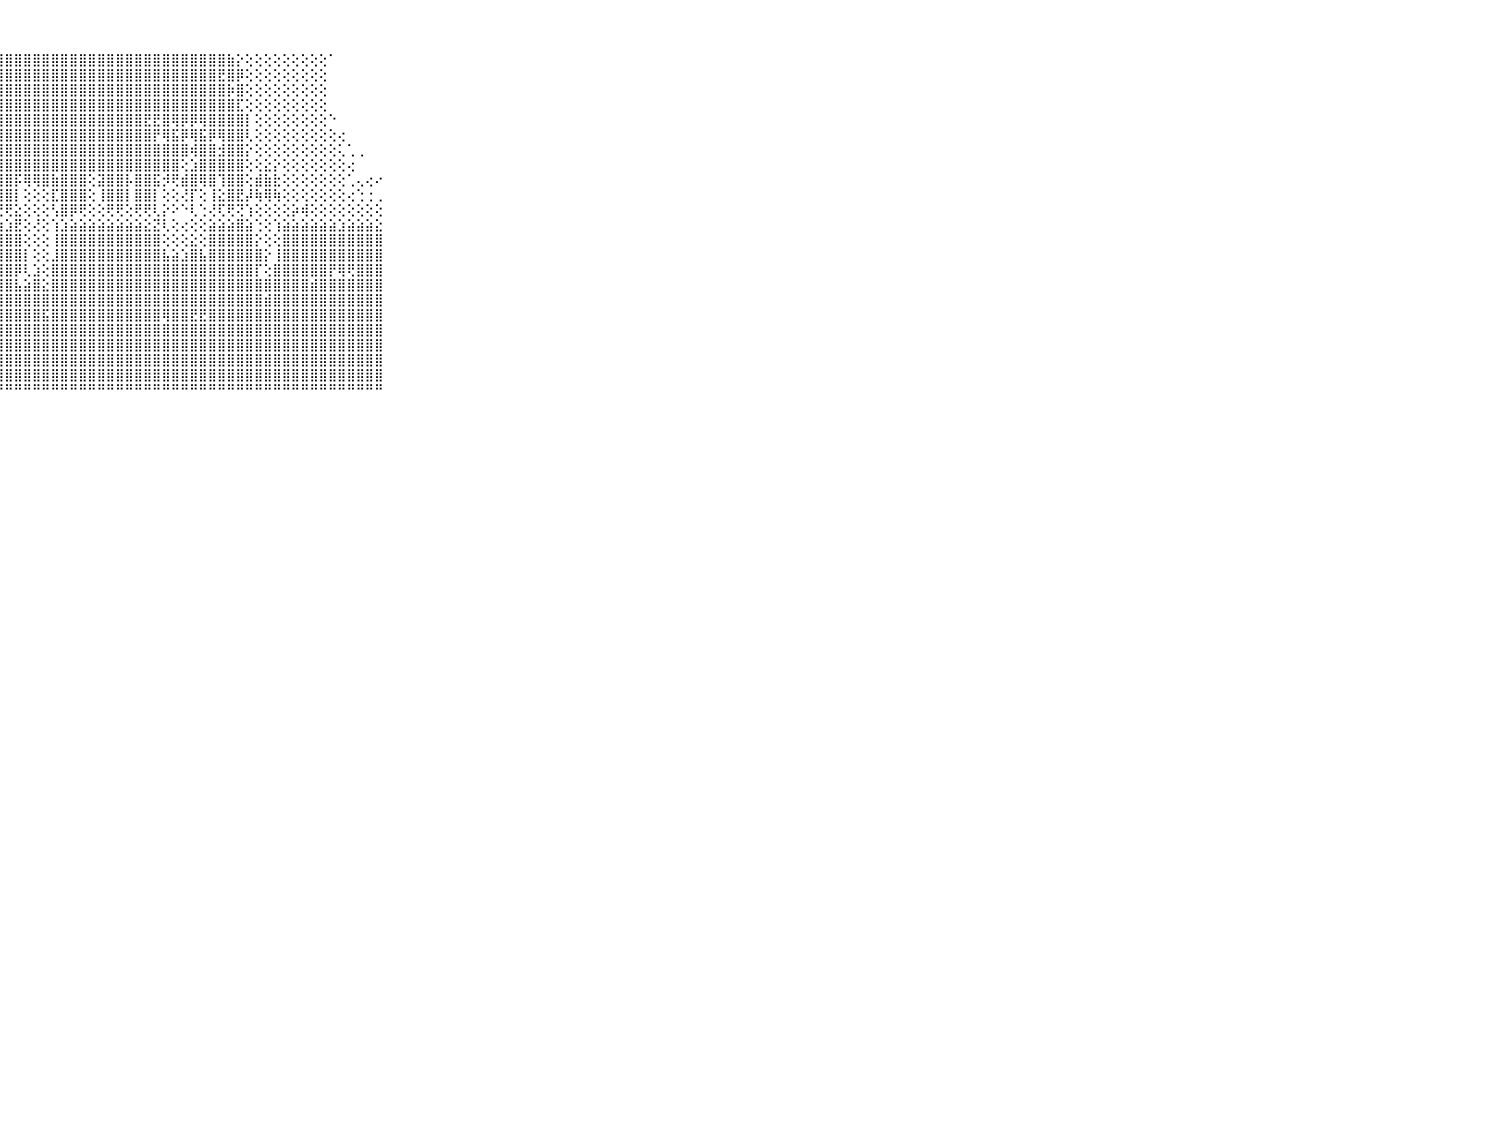

⠀⠀⠀⠀⠀⠀⠀⠀⠀⠀⠀⣿⣿⣿⣿⣿⣿⣿⣿⣿⣿⣿⣿⣿⣿⣿⣿⣿⣿⣿⣿⣿⣿⣿⣿⣿⣿⣿⣿⣿⣿⣿⣿⣿⣿⣿⣿⣿⣿⣿⣿⣿⣷⡕⢕⢕⢕⢕⢕⢕⢕⢕⢕⠁⠀⠀⠀⠀⠀⠀⠀⠀⠀⠀⠀⠀⠀⠀⠀⠀⠀
⠀⠀⠀⠀⠀⠀⠀⠀⠀⠀⠀⣿⣿⣿⣿⣿⣿⣿⣿⣿⣿⣿⣿⣿⣿⣿⣿⣿⣿⣿⣿⣿⣿⣿⣿⣿⣿⣿⣿⣿⣿⣿⣿⣿⣿⣿⣿⣿⣿⣿⣿⣟⣿⡿⢕⢕⢕⢕⢕⢕⢕⢕⢕⠀⠀⠀⠀⠀⠀⠀⠀⠀⠀⠀⠀⠀⠀⠀⠀⠀⠀
⠀⠀⠀⠀⠀⠀⠀⠀⠀⠀⠀⣿⣿⣿⣿⣿⣿⣿⣿⣿⣿⣿⣿⣿⣿⣿⣿⣿⣿⣿⣿⣿⣿⣿⣿⣿⣿⣿⣿⣿⣿⣿⣿⣿⣿⣿⣿⣿⣿⣿⣿⣿⡷⣿⢕⢕⢕⢕⢕⢕⢕⢕⢕⠀⠀⠀⠀⠀⠀⠀⠀⠀⠀⠀⠀⠀⠀⠀⠀⠀⠀
⠀⠀⠀⠀⠀⠀⠀⠀⠀⠀⠀⣿⣿⣿⣿⣿⣯⡿⣿⣿⣿⣿⣿⣿⣿⣿⣿⣿⣿⣿⣿⣿⣿⣿⣿⣿⣿⣿⣿⣿⣿⣿⣿⣿⣿⣿⣿⣿⣿⣿⣿⣿⣿⣏⢕⢕⢕⢕⢕⢕⢕⢕⢕⠀⠀⠀⠀⠀⠀⠀⠀⠀⠀⠀⠀⠀⠀⠀⠀⠀⠀
⠀⠀⠀⠀⠀⠀⠀⠀⠀⠀⠀⣱⣿⣿⣯⣹⣻⣿⣿⣿⣿⣿⣿⣿⣿⣿⣿⣿⣿⣿⣿⣿⣿⣿⣿⣿⣿⣿⣿⣿⣿⣿⣿⣟⣟⣿⢿⡿⡿⢿⣿⣿⣿⣿⡇⢕⢕⢕⢕⢕⢕⢕⢕⠑⠀⠀⠀⠀⠀⠀⠀⠀⠀⠀⠀⠀⠀⠀⠀⠀⠀
⠀⠀⠀⠀⠀⠀⠀⠀⠀⠀⠀⣿⣿⣿⣿⣿⣿⣿⣿⣿⣿⣿⣿⣿⣿⣿⣿⣿⣿⣿⣿⣿⣿⣿⣿⣿⣿⣿⣿⣿⣿⣿⣿⣿⡟⢿⣯⡿⢿⣯⡿⢿⣿⣿⢇⢕⢕⢕⢕⢕⢕⢕⢕⢕⢔⠀⠀⠀⠀⠀⠀⠀⠀⠀⠀⠀⠀⠀⠀⠀⠀
⠀⠀⠀⠀⠀⠀⠀⠀⠀⠀⠀⣿⣿⣿⣿⣿⣿⣿⣿⣿⣿⣿⣿⣿⣿⣿⣿⣿⣿⣿⣿⣿⣿⣿⣿⣿⣿⣿⣿⣿⣿⣿⣿⣿⣿⣿⣿⣿⢾⣿⣿⣺⣿⣿⡕⢕⢕⢕⢕⢕⢕⢕⢕⢕⢅⢁⢀⠀⠀⠀⠀⠀⠀⠀⠀⠀⠀⠀⠀⠀⠀
⠀⠀⠀⠀⠀⠀⠀⠀⠀⠀⠀⢿⣿⣿⣿⡿⣿⣿⣿⣿⢿⣿⣿⣿⡿⣿⣿⣿⣿⣿⣿⣿⣿⣿⣿⣿⣿⣿⣿⣿⣿⣿⣿⣿⣿⣿⣿⢕⣱⣿⣿⣿⣿⣿⢕⢕⣕⡕⢕⢕⢕⢕⢕⢕⢕⢔⠀⠀⠀⠀⠀⠀⠀⠀⠀⠀⠀⠀⠀⠀⠀
⠀⠀⠀⠀⠀⠀⠀⠀⠀⠀⠀⣼⣿⣿⣿⣿⣿⣿⣿⣿⣿⣿⣿⣿⡏⢹⣿⣿⣿⡯⢿⢿⣿⣷⣿⣿⣿⢕⣽⣿⣿⡧⣿⣿⣯⡺⢟⣾⣿⢿⣿⢹⣿⣿⢕⣾⣷⣗⢕⢕⢕⢕⢕⢕⢕⢁⢄⢔⠔⠀⠀⠀⠀⠀⠀⠀⠀⠀⠀⠀⠀
⠀⠀⠀⠀⠀⠀⠀⠀⠀⠀⠀⣿⣿⣿⣿⢯⣿⣿⣿⣿⢿⣿⣿⣿⢕⢜⣿⣿⣿⡇⢕⢕⢕⣏⣿⣿⣿⢕⢸⣿⣿⡇⣿⣿⡇⢕⢕⢜⡏⢕⢸⣕⣿⣟⡼⢷⢿⢷⢕⢕⢕⢕⢕⢕⢕⢔⢑⢐⢀⠀⠀⠀⠀⠀⠀⠀⠀⠀⠀⠀⠀
⠀⠀⠀⠀⠀⠀⠀⠀⠀⠀⠀⢜⢏⢟⢗⢕⢝⢝⢝⢝⢜⢟⢟⢟⢕⢕⢟⢟⢟⣕⢕⢕⢕⢣⣿⡿⢟⢕⢕⢟⢟⢕⢟⢟⢇⡕⠕⠑⢇⢑⢜⢏⢟⢝⢱⢕⢕⢕⢕⡵⢾⢕⢕⢕⢕⢕⢕⢕⢕⠀⠀⠀⠀⠀⠀⠀⠀⠀⠀⠀⠀
⠀⠀⠀⠀⠀⠀⠀⠀⠀⠀⠀⣵⣵⣵⣵⣵⣵⣵⣵⣵⣵⣕⣕⣕⣱⣵⣵⣵⣱⣟⢕⢜⢕⢱⣱⣵⣵⣵⣵⣵⣵⣵⣵⣕⣝⢇⢕⢔⢕⢕⣵⣵⣵⣿⣵⢑⢕⢱⣵⣵⣵⣵⣵⣵⣱⣵⣵⣵⣕⠀⠀⠀⠀⠀⠀⠀⠀⠀⠀⠀⠀
⠀⠀⠀⠀⠀⠀⠀⠀⠀⠀⠀⣿⣿⣿⣿⣿⣿⣿⣿⣿⣿⣿⣿⣿⣿⣿⣿⣿⣿⣿⢕⢕⢕⢸⣿⣿⣿⣿⣿⣿⣿⣿⣿⣿⣿⢕⢕⢕⣕⢕⣿⣿⣿⣿⣿⡕⢕⢕⣿⣿⣿⣿⣿⣿⣿⣿⣿⣿⣿⠀⠀⠀⠀⠀⠀⠀⠀⠀⠀⠀⠀
⠀⠀⠀⠀⠀⠀⠀⠀⠀⠀⠀⣿⣿⣿⣿⣿⣿⣿⣿⣿⣿⣿⣿⣿⣿⣿⣿⣿⣿⣿⡇⢕⢕⣸⣿⣿⣿⣿⣿⣿⣿⣿⣿⣿⣿⣧⣵⣱⣿⣧⣿⣿⣿⣿⣿⣿⡕⢸⣿⣿⣿⣿⣿⣿⣿⣿⣿⣿⣿⠀⠀⠀⠀⠀⠀⠀⠀⠀⠀⠀⠀
⠀⠀⠀⠀⠀⠀⠀⠀⠀⠀⠀⣿⣿⣿⣿⣿⣿⣿⣿⣿⣿⣿⣿⣿⣿⣿⣿⣿⣿⡿⢇⣱⢕⣿⣿⣿⣿⣿⣿⣿⣿⣿⣿⣿⣿⣿⣿⣿⣿⣿⣿⣿⣿⣿⣿⡏⢕⣿⣿⣿⣿⣿⣿⡟⢿⢟⣿⣿⣿⠀⠀⠀⠀⠀⠀⠀⠀⠀⠀⠀⠀
⠀⠀⠀⠀⠀⠀⠀⠀⠀⠀⠀⣿⣿⣿⣿⣿⣿⣿⣿⣿⣿⣿⣿⣿⣿⣿⣿⣿⣿⣧⣵⣿⣕⣿⣿⣿⣿⣿⣿⣿⣿⣿⣿⣿⣿⣿⣿⣿⣿⣿⣿⣿⣿⣿⣿⣿⣿⣿⣿⣿⣿⣾⣿⣿⣿⣿⣿⣿⣿⠀⠀⠀⠀⠀⠀⠀⠀⠀⠀⠀⠀
⠀⠀⠀⠀⠀⠀⠀⠀⠀⠀⠀⣿⣿⣿⣿⣿⣿⣿⣿⣿⣿⣿⣿⣿⣿⣿⣿⣿⣿⣿⣿⣿⣿⣿⣿⣿⣿⣿⣿⣿⣿⣿⣿⣿⣿⣿⣿⣿⣿⣿⣿⣿⣿⣿⣿⣿⣾⣿⣿⣿⣿⣿⣿⣿⣿⣿⣿⣿⣿⠀⠀⠀⠀⠀⠀⠀⠀⠀⠀⠀⠀
⠀⠀⠀⠀⠀⠀⠀⠀⠀⠀⠀⣿⣿⣿⣿⣿⣿⣿⣿⣿⣿⣿⣿⣿⣿⣿⣿⣿⣿⣿⣿⣿⣯⣿⣿⣿⣿⣿⣿⣿⣿⣿⣿⣿⣿⢿⣿⣿⣟⣟⣿⣿⣿⣿⣿⣿⣿⣿⣿⣿⣿⣿⣿⣿⣿⣿⣿⣿⣿⠀⠀⠀⠀⠀⠀⠀⠀⠀⠀⠀⠀
⠀⠀⠀⠀⠀⠀⠀⠀⠀⠀⠀⣿⣿⣿⣿⣿⣿⣿⣿⣿⣿⣿⣿⣿⣿⣿⣿⣿⣿⣿⣿⣿⣿⣿⣿⣿⣿⣿⣿⣿⣿⣿⣿⣿⣿⣿⣿⣿⣿⣿⣿⣿⣿⣿⣿⣿⣿⣿⣿⣿⣿⣿⣿⣿⣿⣿⣿⣿⣿⠀⠀⠀⠀⠀⠀⠀⠀⠀⠀⠀⠀
⠀⠀⠀⠀⠀⠀⠀⠀⠀⠀⠀⣿⣿⣿⣿⣿⣿⣿⣿⣿⣿⣿⣿⣿⣿⣿⣿⣿⣿⣿⣿⣿⣿⣿⣿⣿⣿⣿⣿⣿⣿⣿⣿⣿⣿⣿⣿⣿⣿⣿⣿⣿⣿⣿⣿⣿⣿⣿⣿⣿⣿⣿⣿⣿⣿⣿⣿⣿⣿⠀⠀⠀⠀⠀⠀⠀⠀⠀⠀⠀⠀
⠀⠀⠀⠀⠀⠀⠀⠀⠀⠀⠀⣿⣿⣿⣿⣿⣿⣿⣿⣿⣿⣿⣿⣿⣿⣿⣿⣿⣿⣿⣿⣿⣿⣿⣿⣿⣿⣿⣿⣿⣿⣿⣿⣿⣿⣿⣿⣿⣿⣿⣿⣿⣿⣿⣿⣿⣿⣿⣿⣿⣿⣿⣿⣿⣿⣿⣿⣿⣿⠀⠀⠀⠀⠀⠀⠀⠀⠀⠀⠀⠀
⠀⠀⠀⠀⠀⠀⠀⠀⠀⠀⠀⣿⣿⣿⣿⣿⣿⣿⣿⣿⣿⣿⣿⣿⣿⣿⣿⣿⣿⣿⣿⣿⣿⣿⣿⣿⣿⣿⣿⣿⣿⣿⣿⣿⣿⣿⣿⣿⣿⣿⣿⣿⣿⣿⣿⣿⣿⣿⣿⣿⣿⣿⣿⣿⣿⣿⣿⣿⣿⠀⠀⠀⠀⠀⠀⠀⠀⠀⠀⠀⠀
⠀⠀⠀⠀⠀⠀⠀⠀⠀⠀⠀⠛⠛⠛⠛⠛⠛⠛⠛⠛⠛⠛⠛⠛⠛⠛⠛⠛⠛⠛⠛⠛⠛⠛⠛⠛⠛⠛⠛⠛⠛⠛⠛⠛⠛⠛⠛⠛⠛⠛⠛⠛⠛⠛⠛⠛⠛⠛⠛⠛⠛⠛⠛⠛⠛⠛⠛⠛⠛⠀⠀⠀⠀⠀⠀⠀⠀⠀⠀⠀⠀